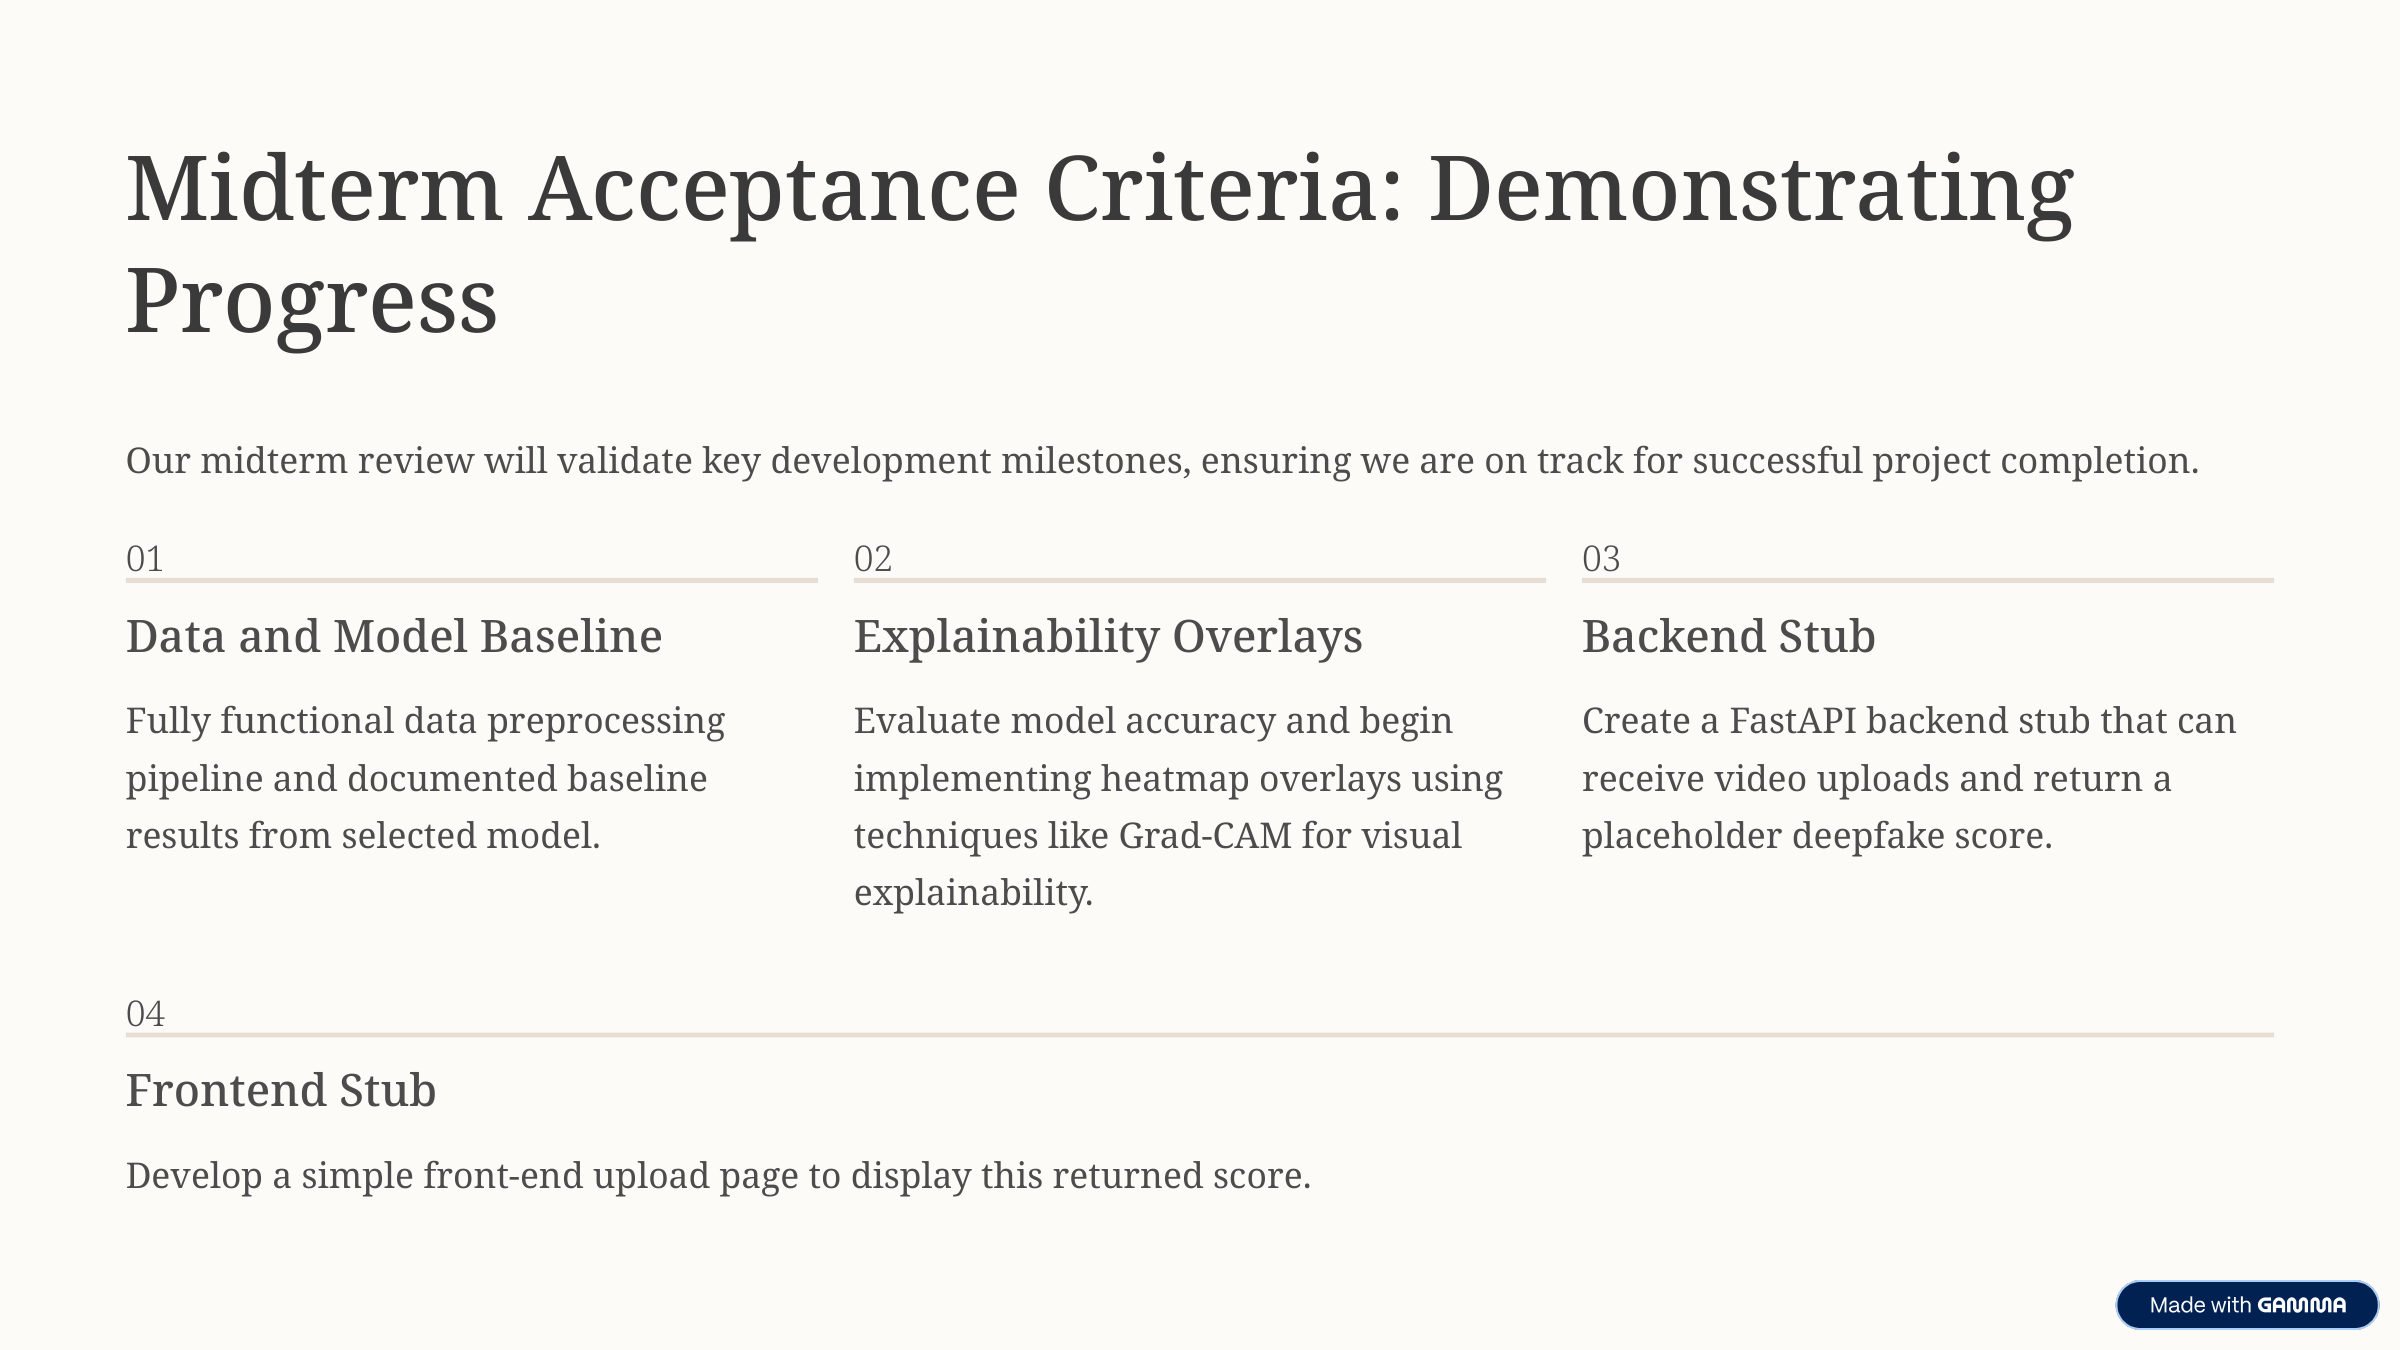

Midterm Acceptance Criteria: Demonstrating Progress
Our midterm review will validate key development milestones, ensuring we are on track for successful project completion.
01
02
03

Data and Model Baseline
Explainability Overlays
Backend Stub
Fully functional data preprocessing pipeline and documented baseline results from selected model.
Evaluate model accuracy and begin implementing heatmap overlays using techniques like Grad-CAM for visual explainability.
Create a FastAPI backend stub that can receive video uploads and return a placeholder deepfake score.
04

Frontend Stub
Develop a simple front-end upload page to display this returned score.